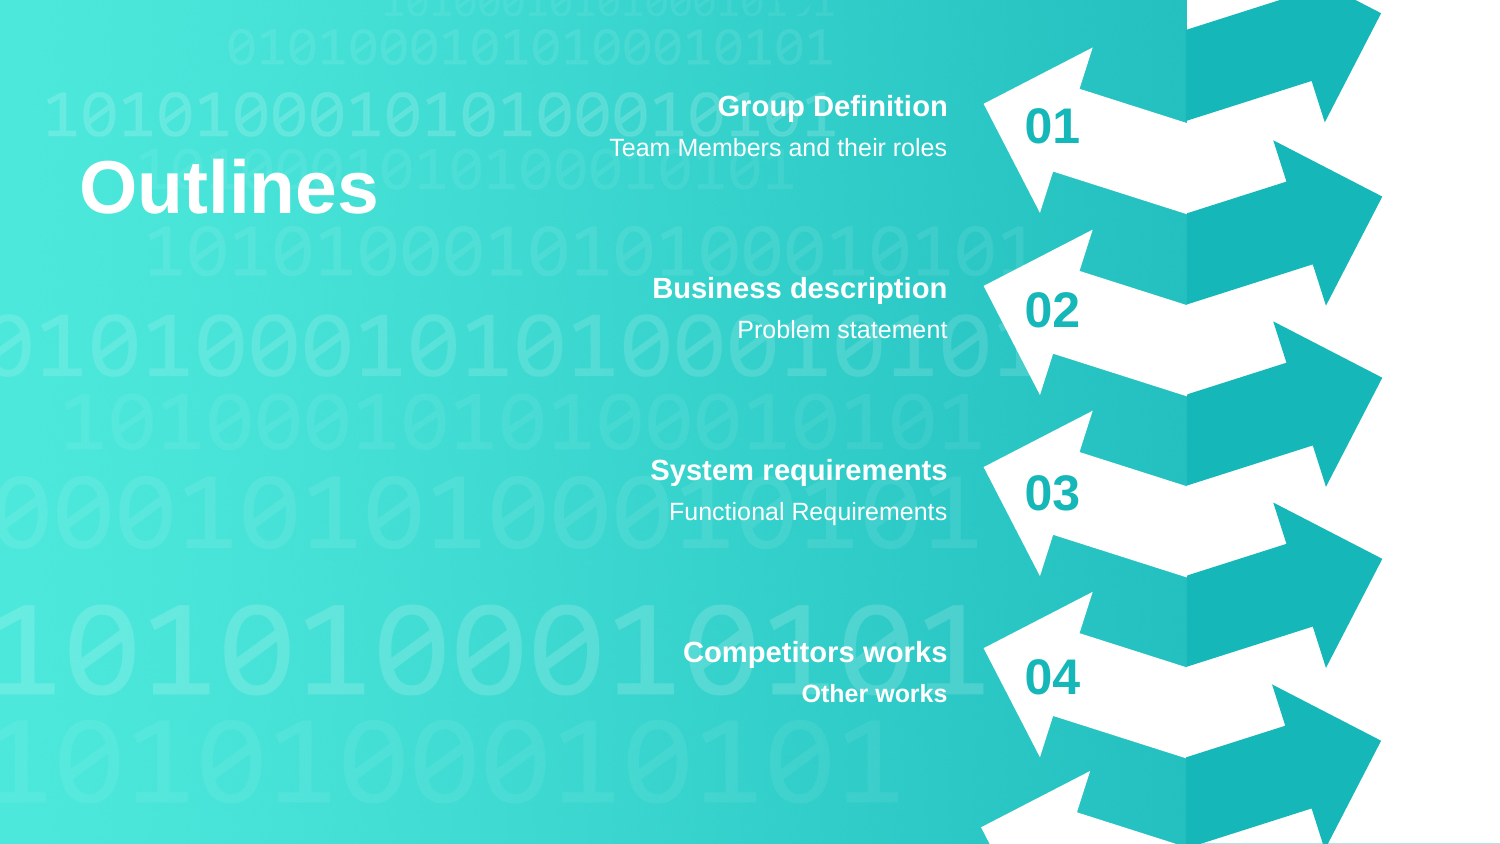

Group Definition
Team Members and their roles
01
Outlines

Business description
Problem statement
02

System requirements
Functional Requirements
03

Competitors works

Other works
04